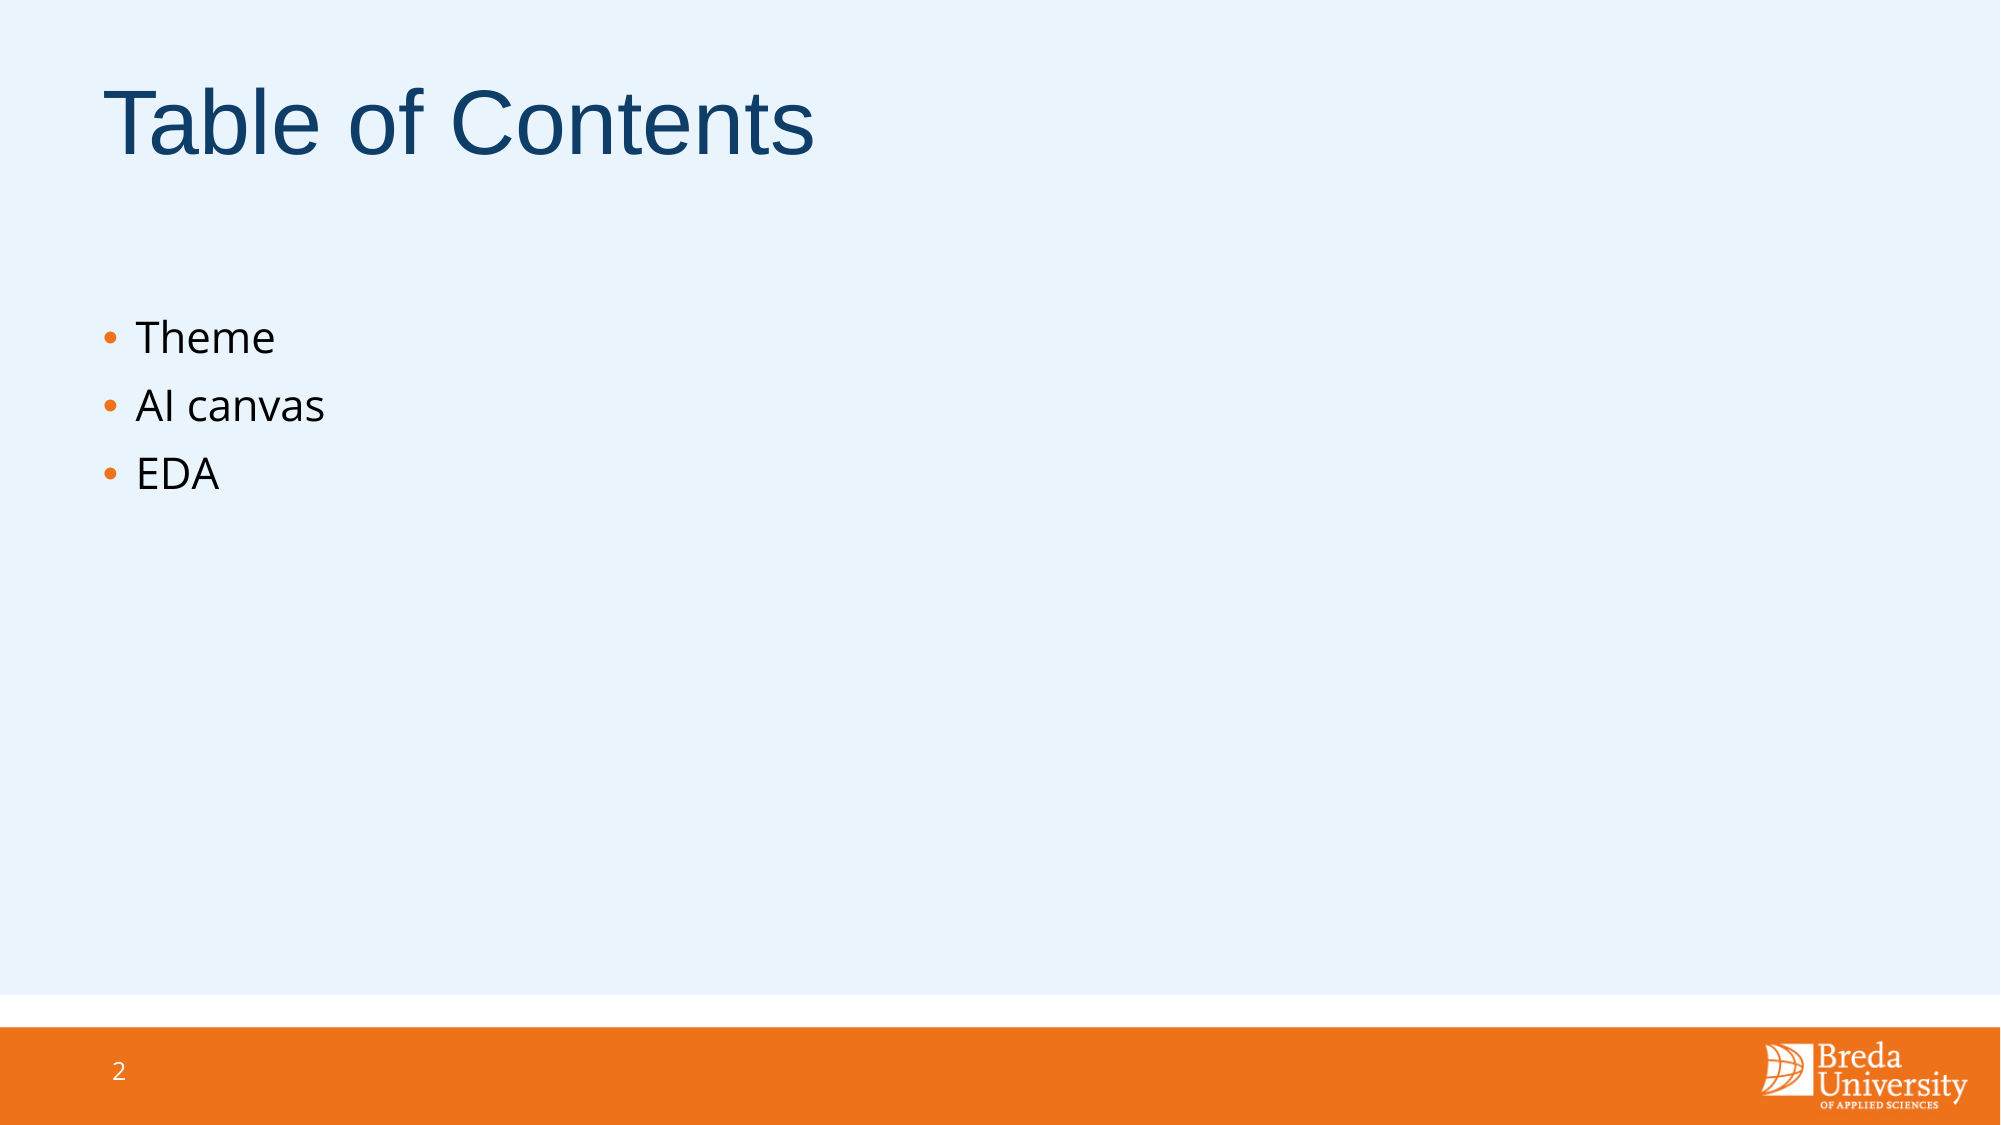

# Table of Contents

Theme
AI canvas
EDA

2